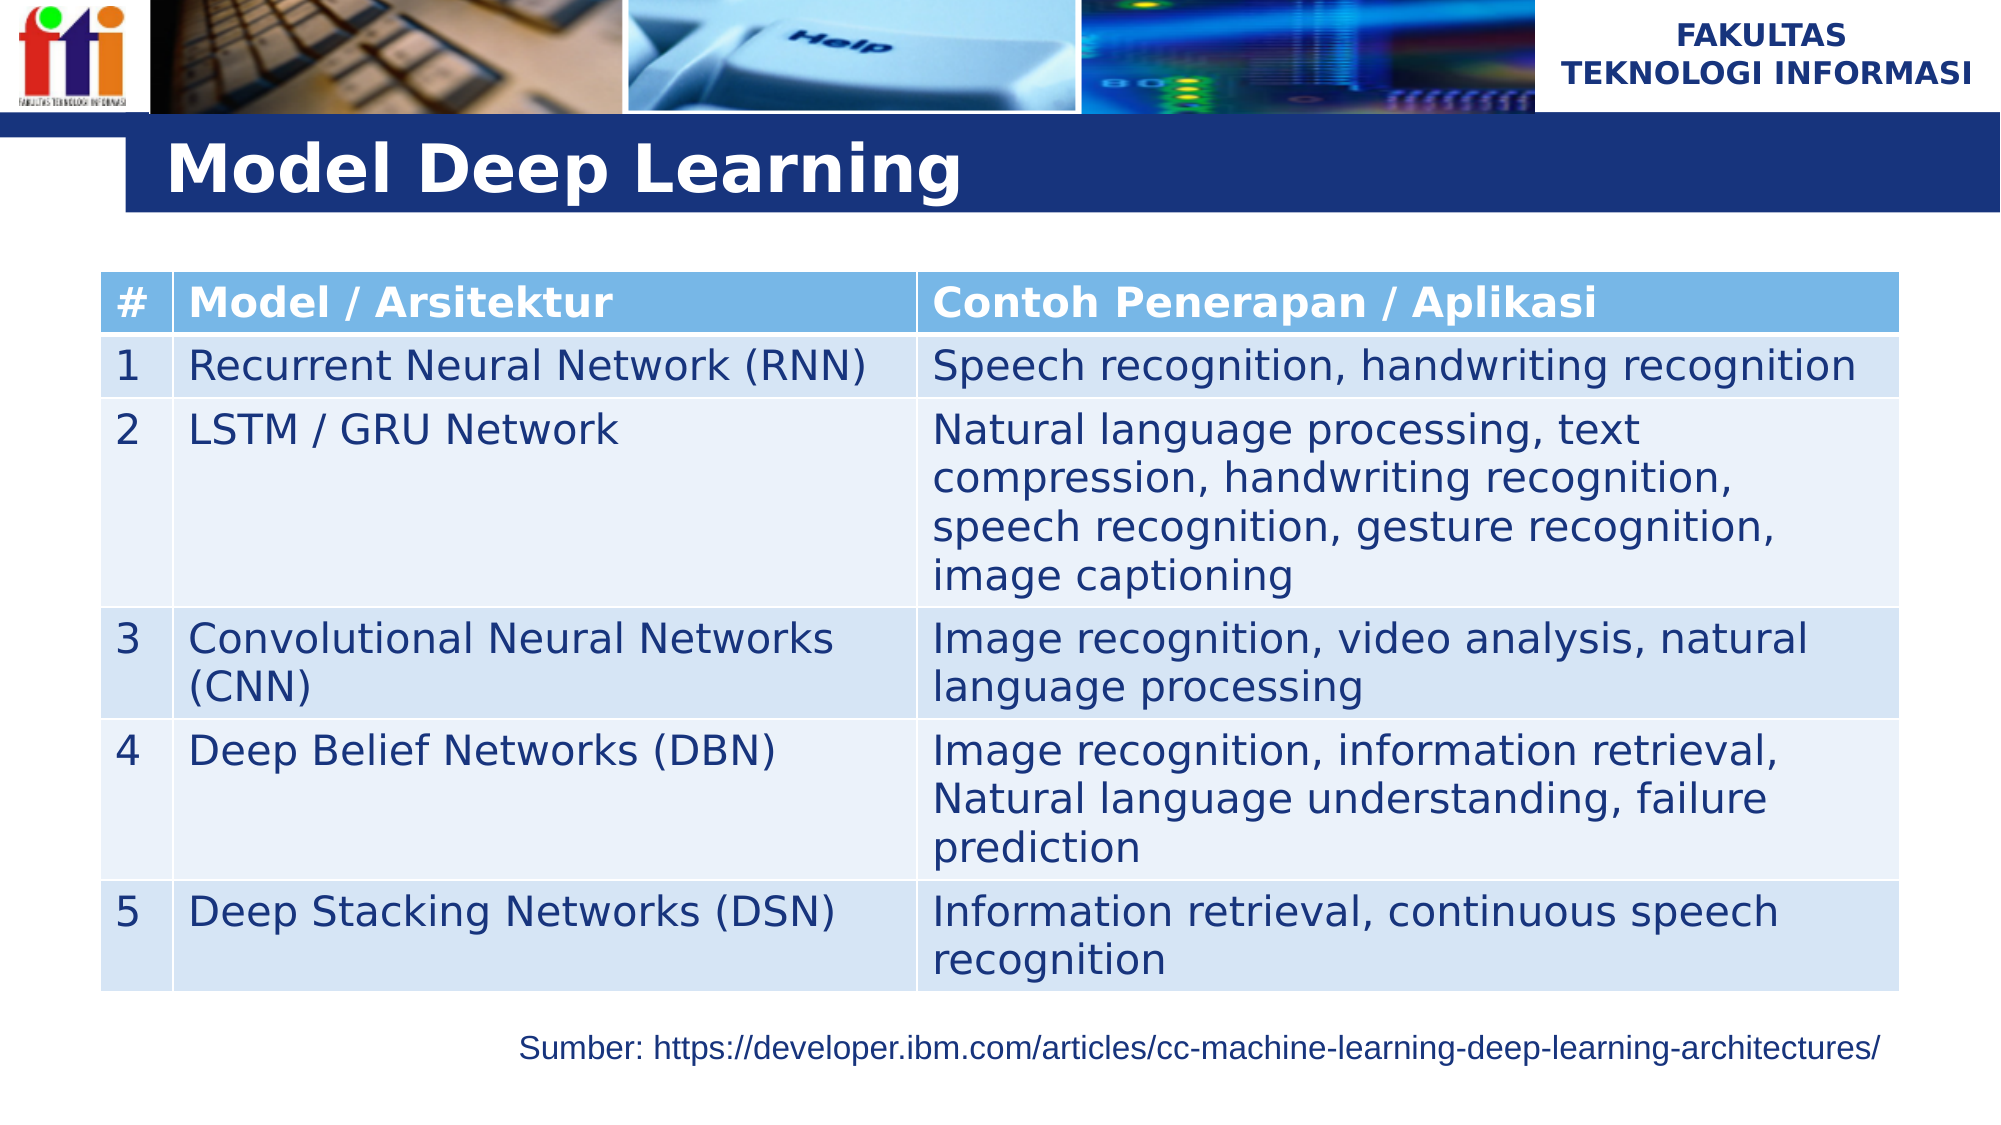

# Model Deep Learning
| # | Model / Arsitektur | Contoh Penerapan / Aplikasi |
| --- | --- | --- |
| 1 | Recurrent Neural Network (RNN) | Speech recognition, handwriting recognition |
| 2 | LSTM / GRU Network | Natural language processing, text compression, handwriting recognition, speech recognition, gesture recognition, image captioning |
| 3 | Convolutional Neural Networks (CNN) | Image recognition, video analysis, natural language processing |
| 4 | Deep Belief Networks (DBN) | Image recognition, information retrieval, Natural language understanding, failure prediction |
| 5 | Deep Stacking Networks (DSN) | Information retrieval, continuous speech recognition |
Sumber: https://developer.ibm.com/articles/cc-machine-learning-deep-learning-architectures/